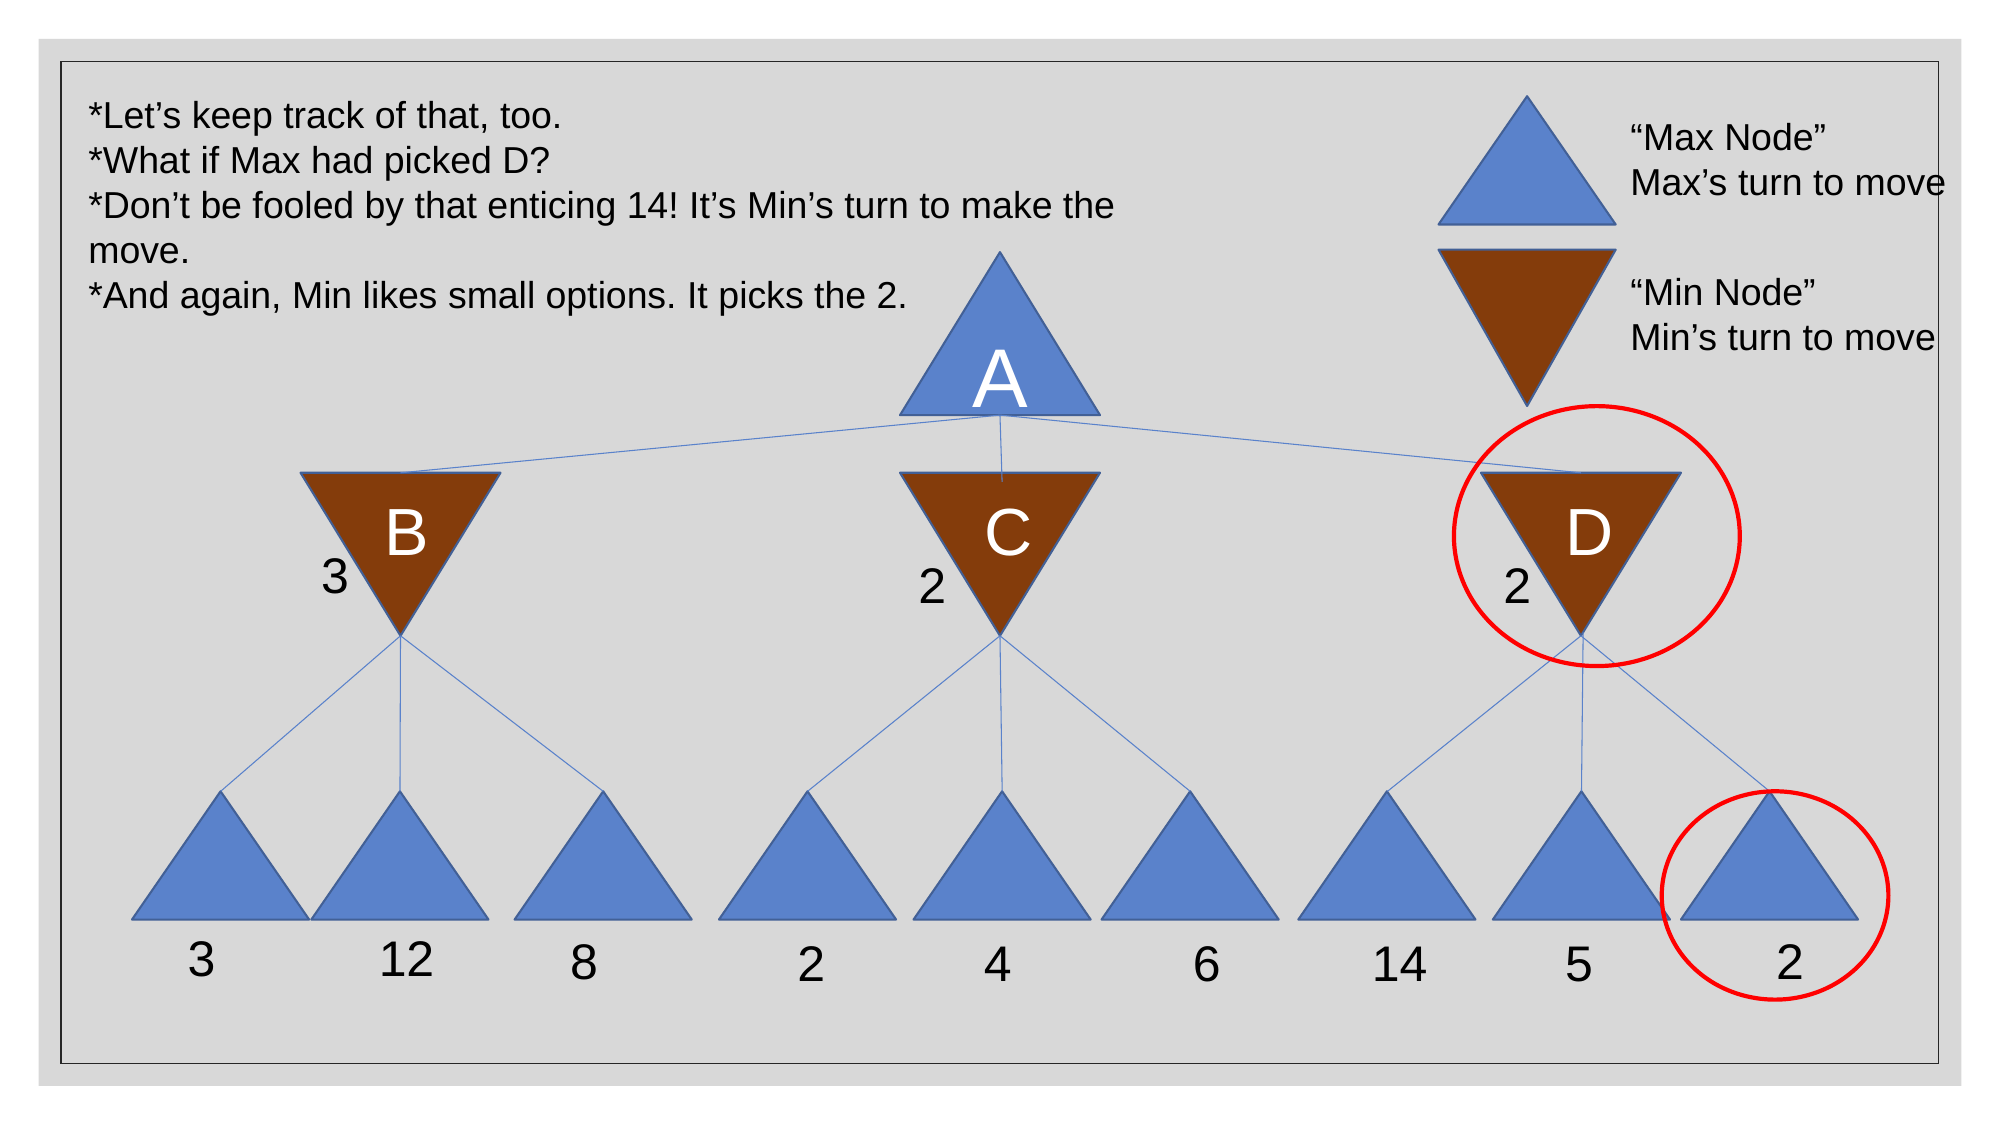

*Let’s keep track of that, too.
*What if Max had picked D?
*Don’t be fooled by that enticing 14! It’s Min’s turn to make the move.
*And again, Min likes small options. It picks the 2.

“Max Node”
Max’s turn to move

A
“Min Node”
Min’s turn to move

B

C

D
3
2
2

3
12
2
8
6
14
5
4
2